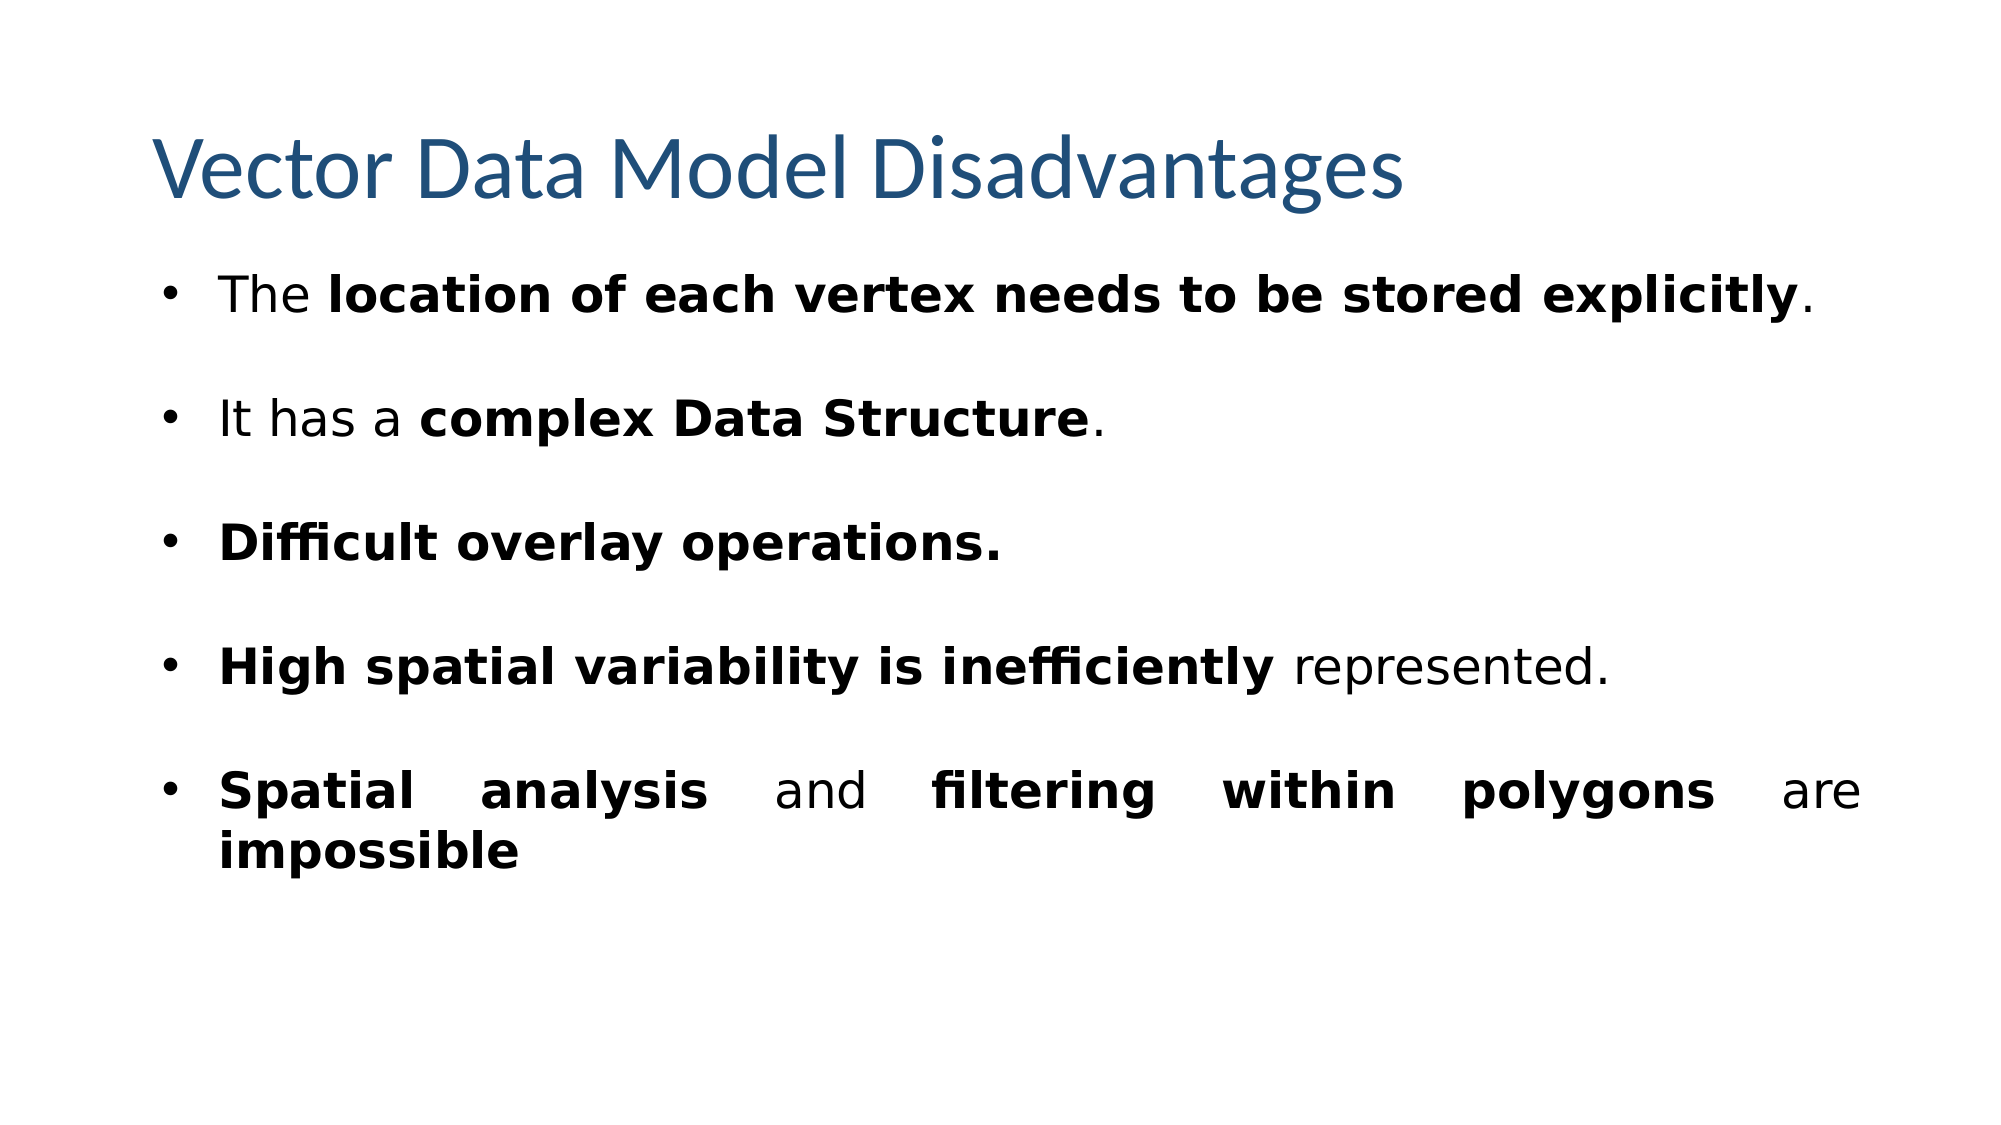

# Vector Data Model Disadvantages
The location of each vertex needs to be stored explicitly.

It has a complex Data Structure.

Difficult overlay operations.

High spatial variability is inefficiently represented.

Spatial analysis and filtering within polygons are impossible